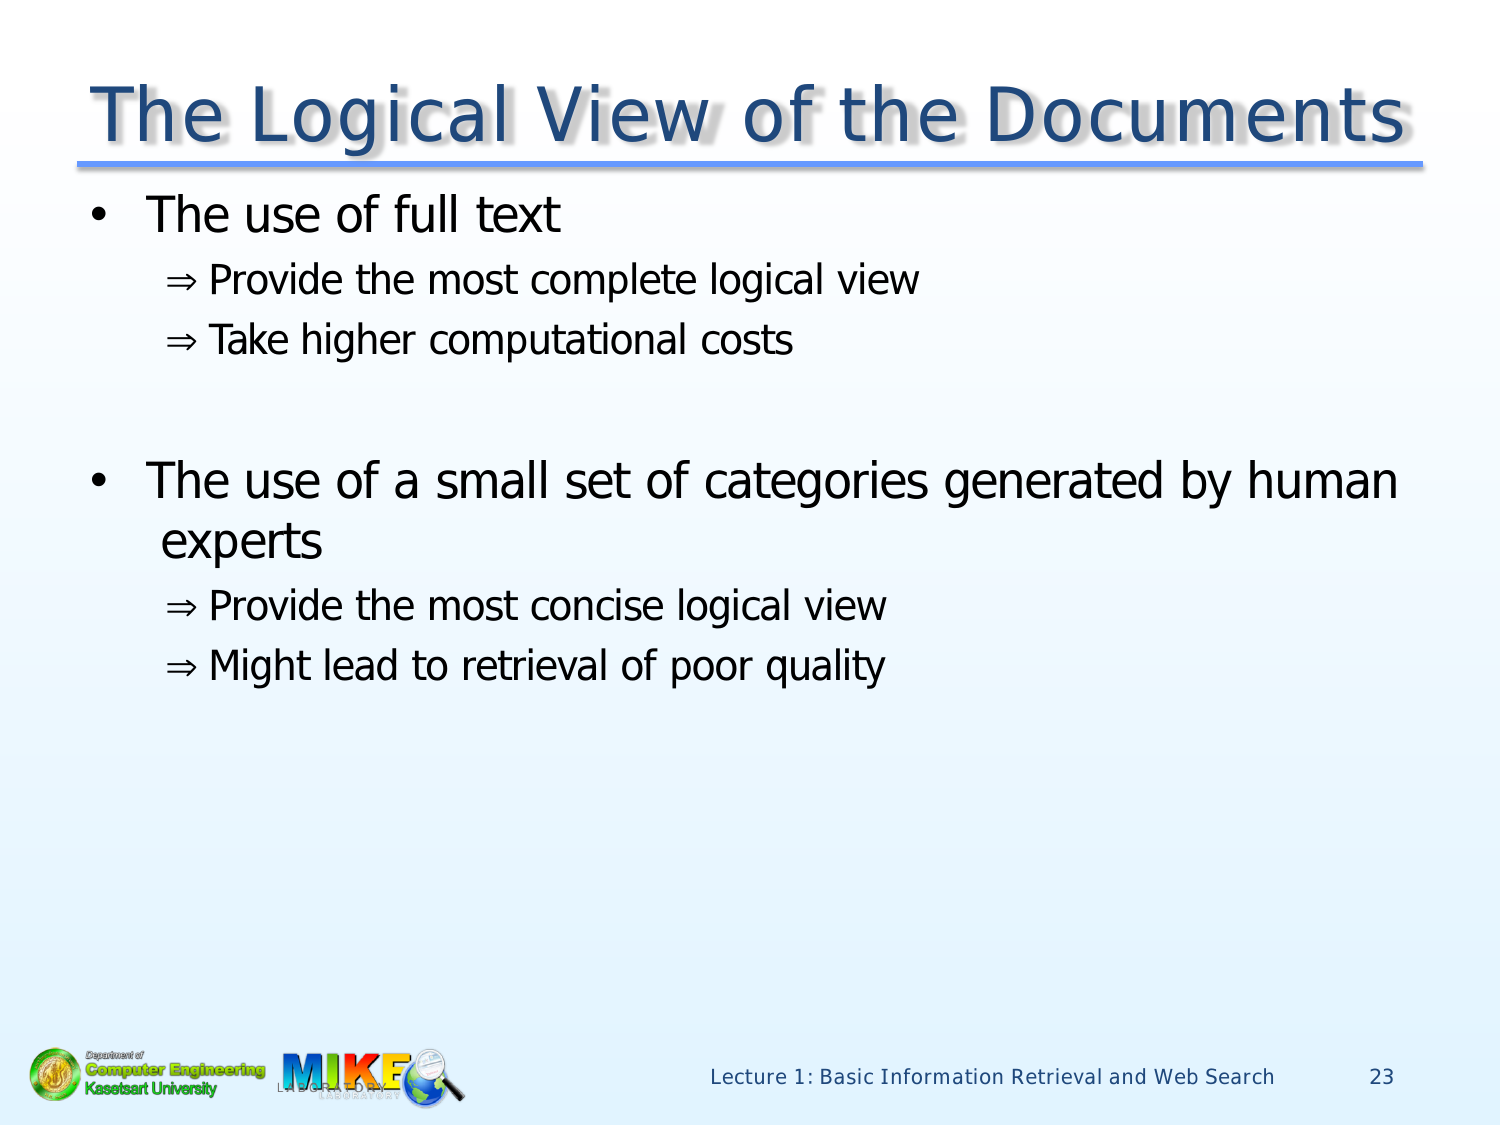

# The Logical View of the Documents
The use of full text
⇒ Provide the most complete logical view
⇒ Take higher computational costs

The use of a small set of categories generated by human  experts
⇒ Provide the most concise logical view
⇒ Might lead to retrieval of poor quality
Lecture 1: Basic Information Retrieval and Web Search
23